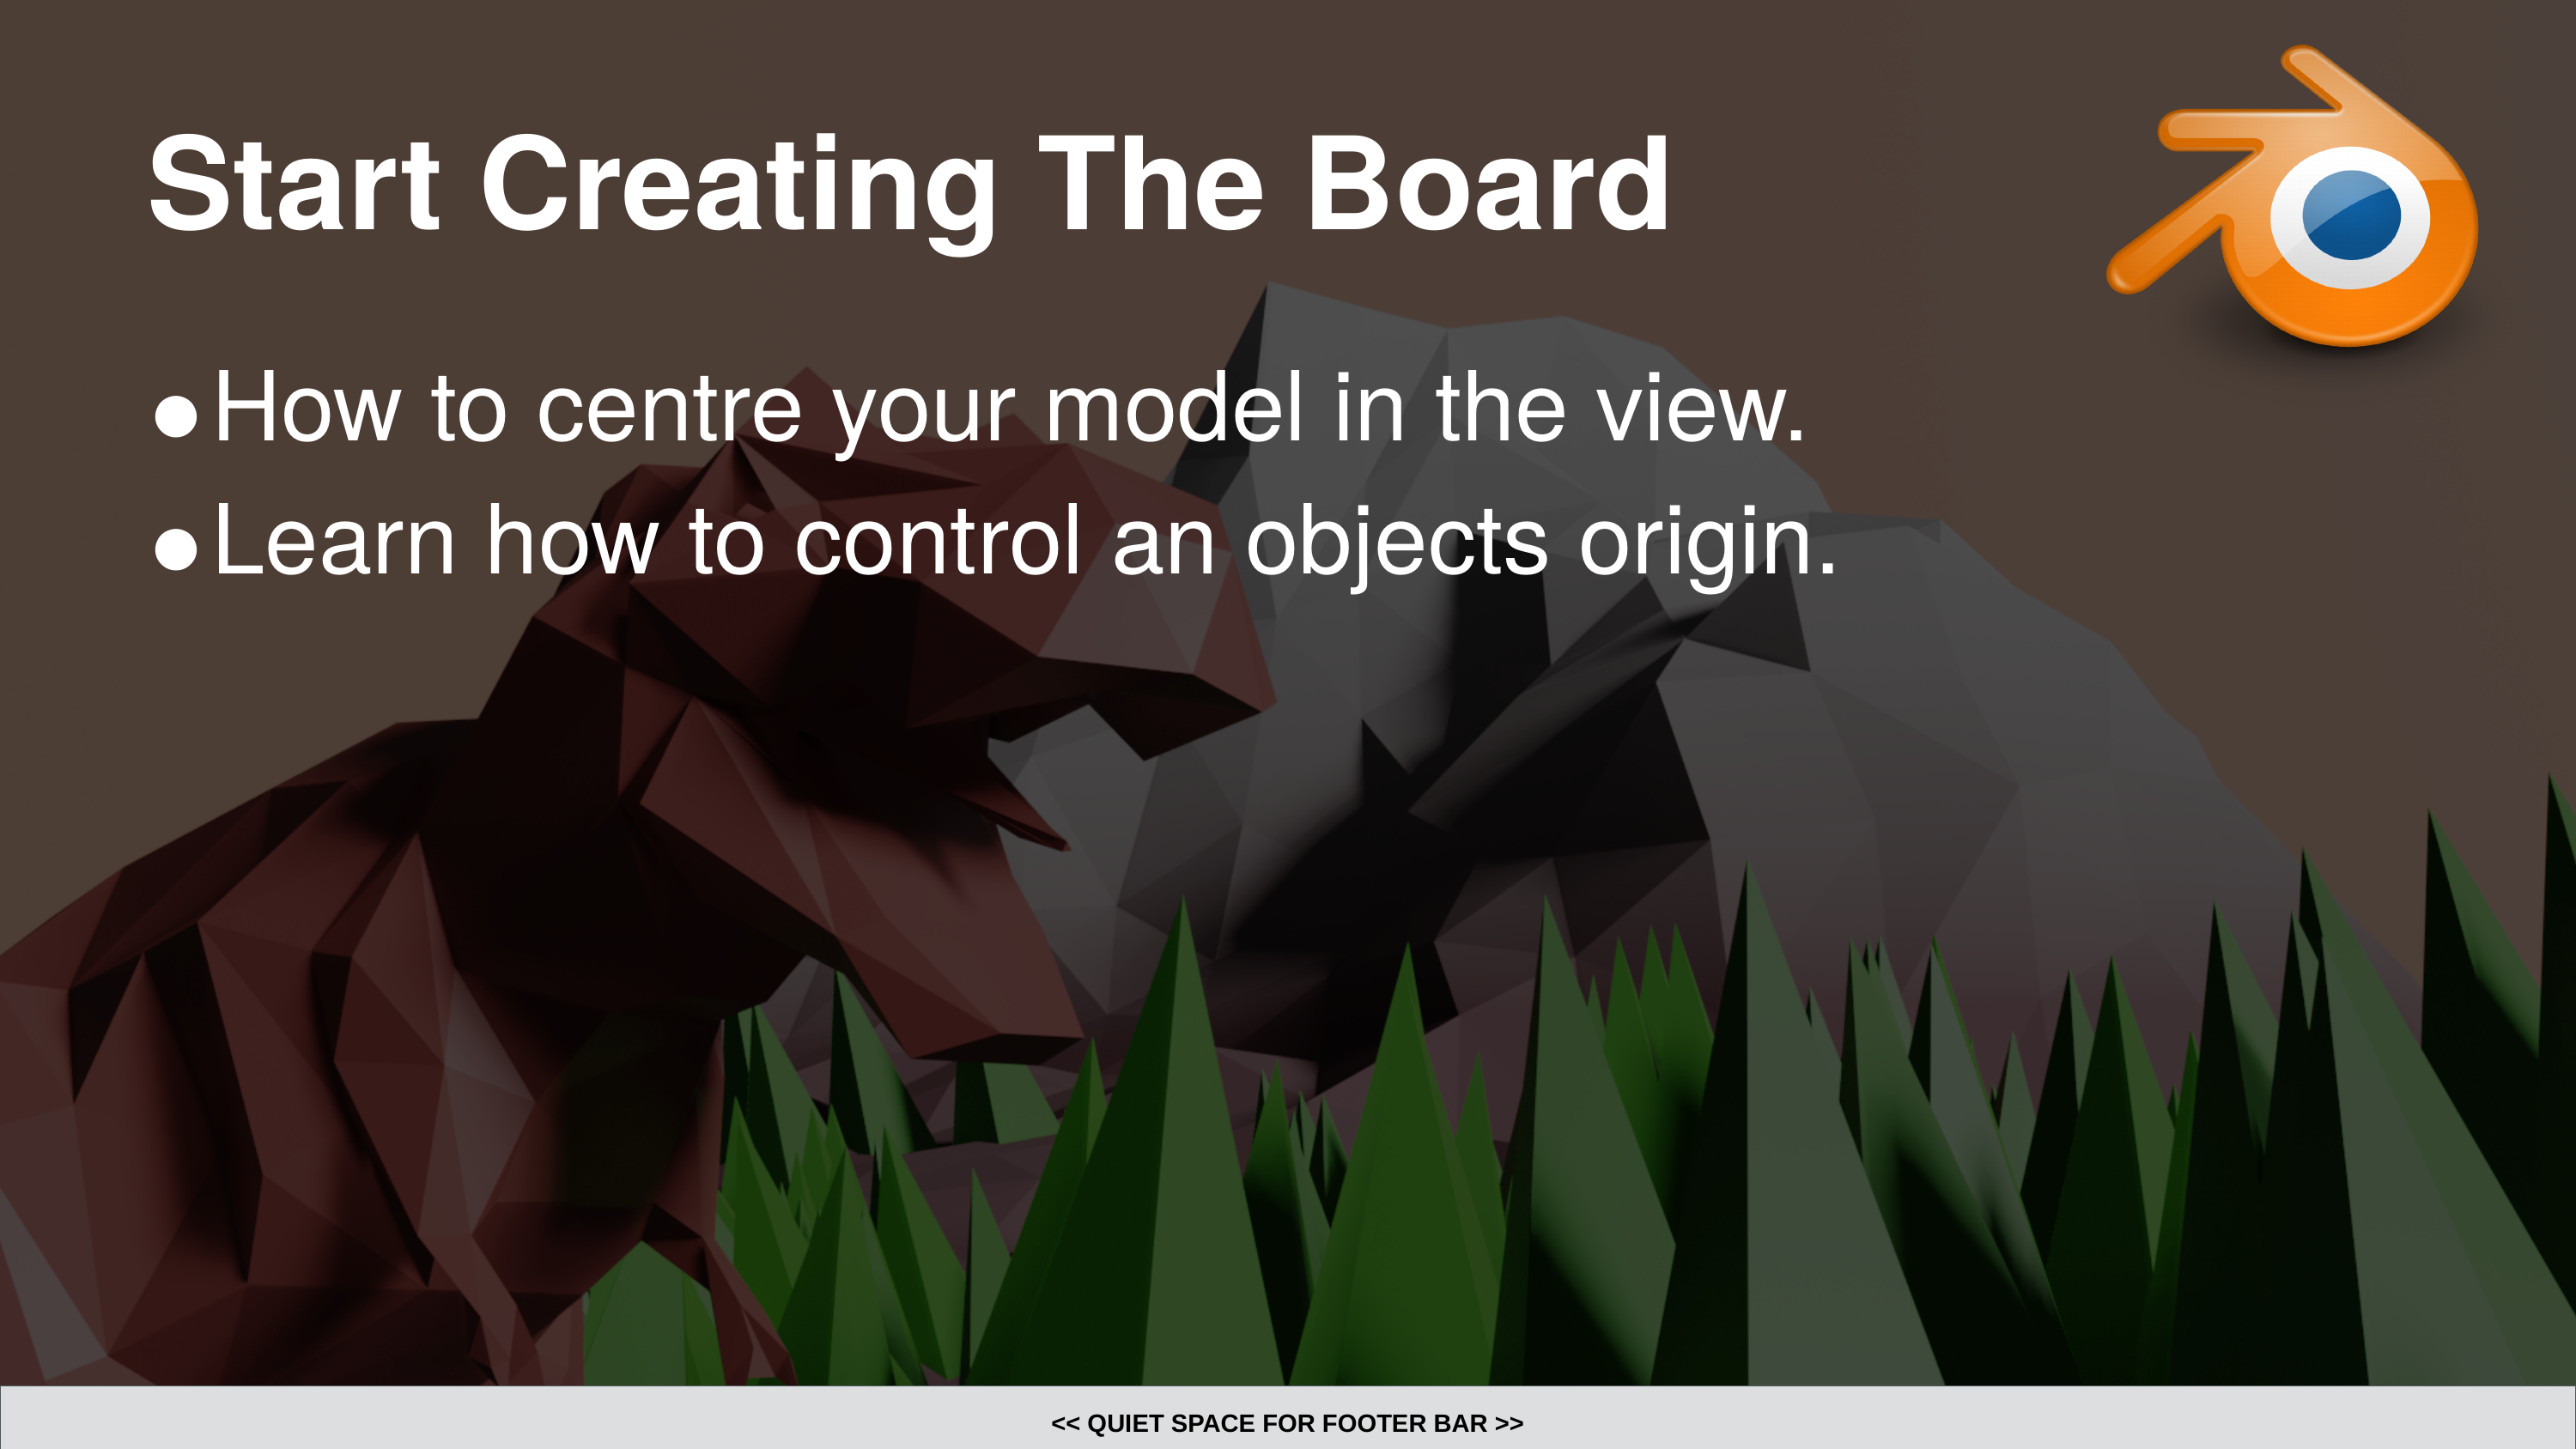

# Start Creating The Board

How to centre your model in the view.
Learn how to control an objects origin.